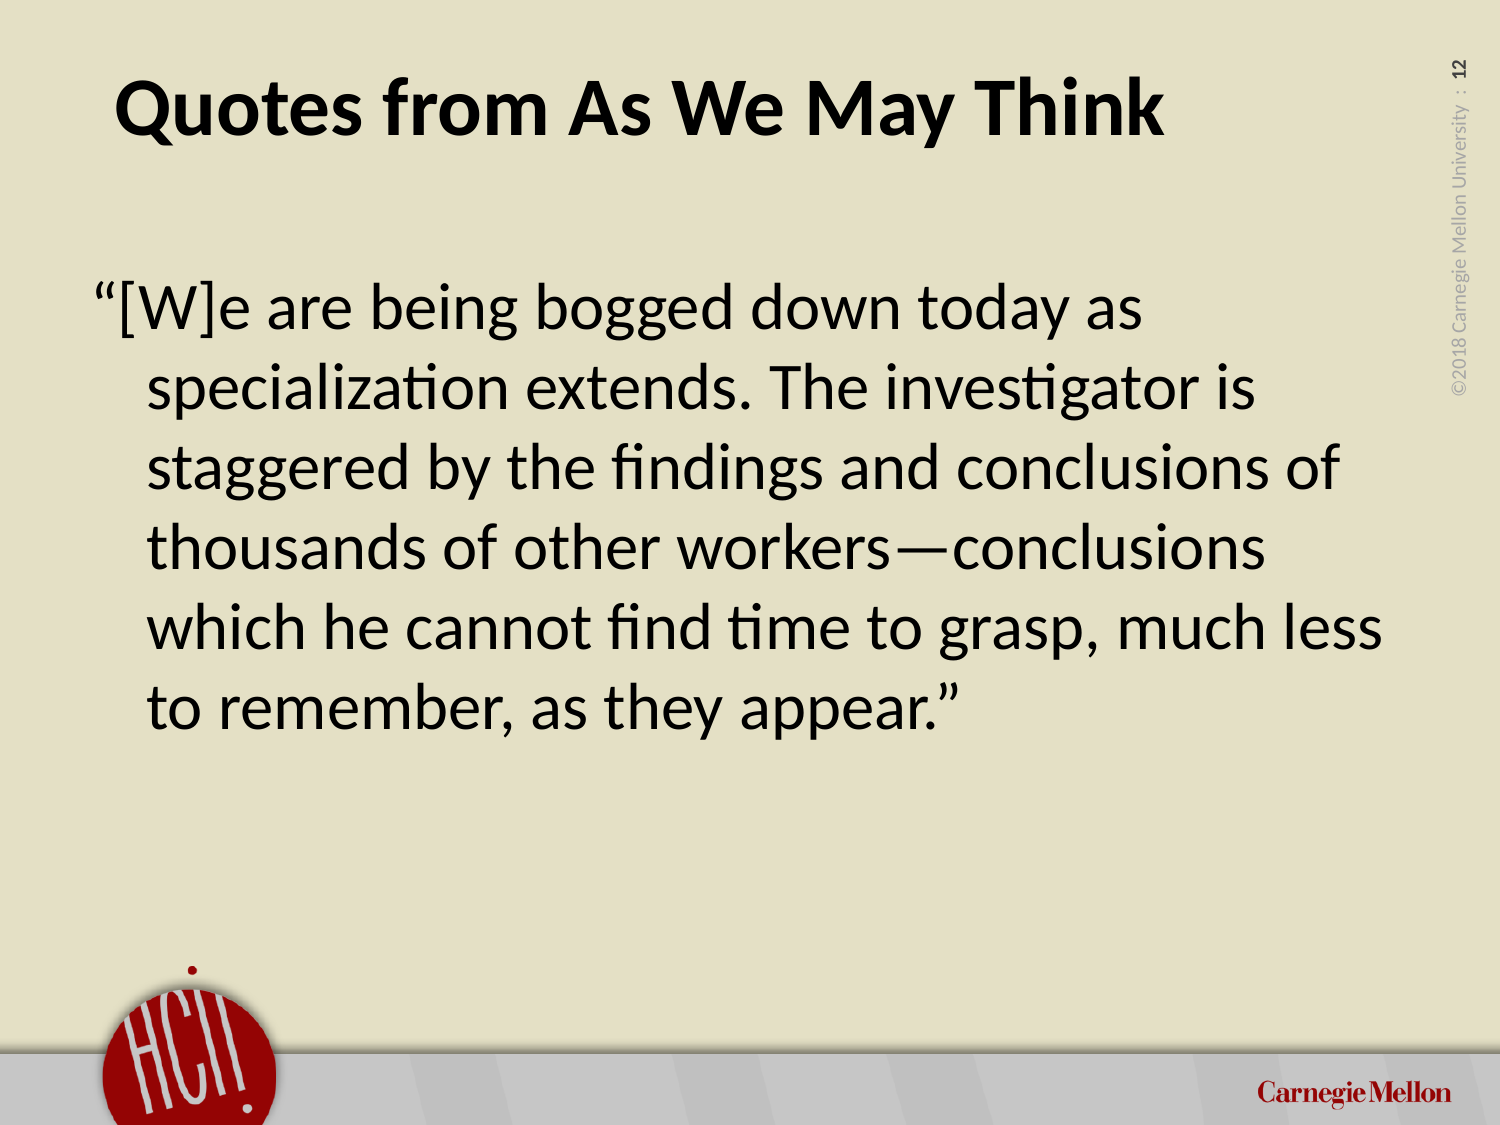

# Quotes from As We May Think
“[W]e are being bogged down today as specialization extends. The investigator is staggered by the findings and conclusions of thousands of other workers—conclusions which he cannot find time to grasp, much less to remember, as they appear.”